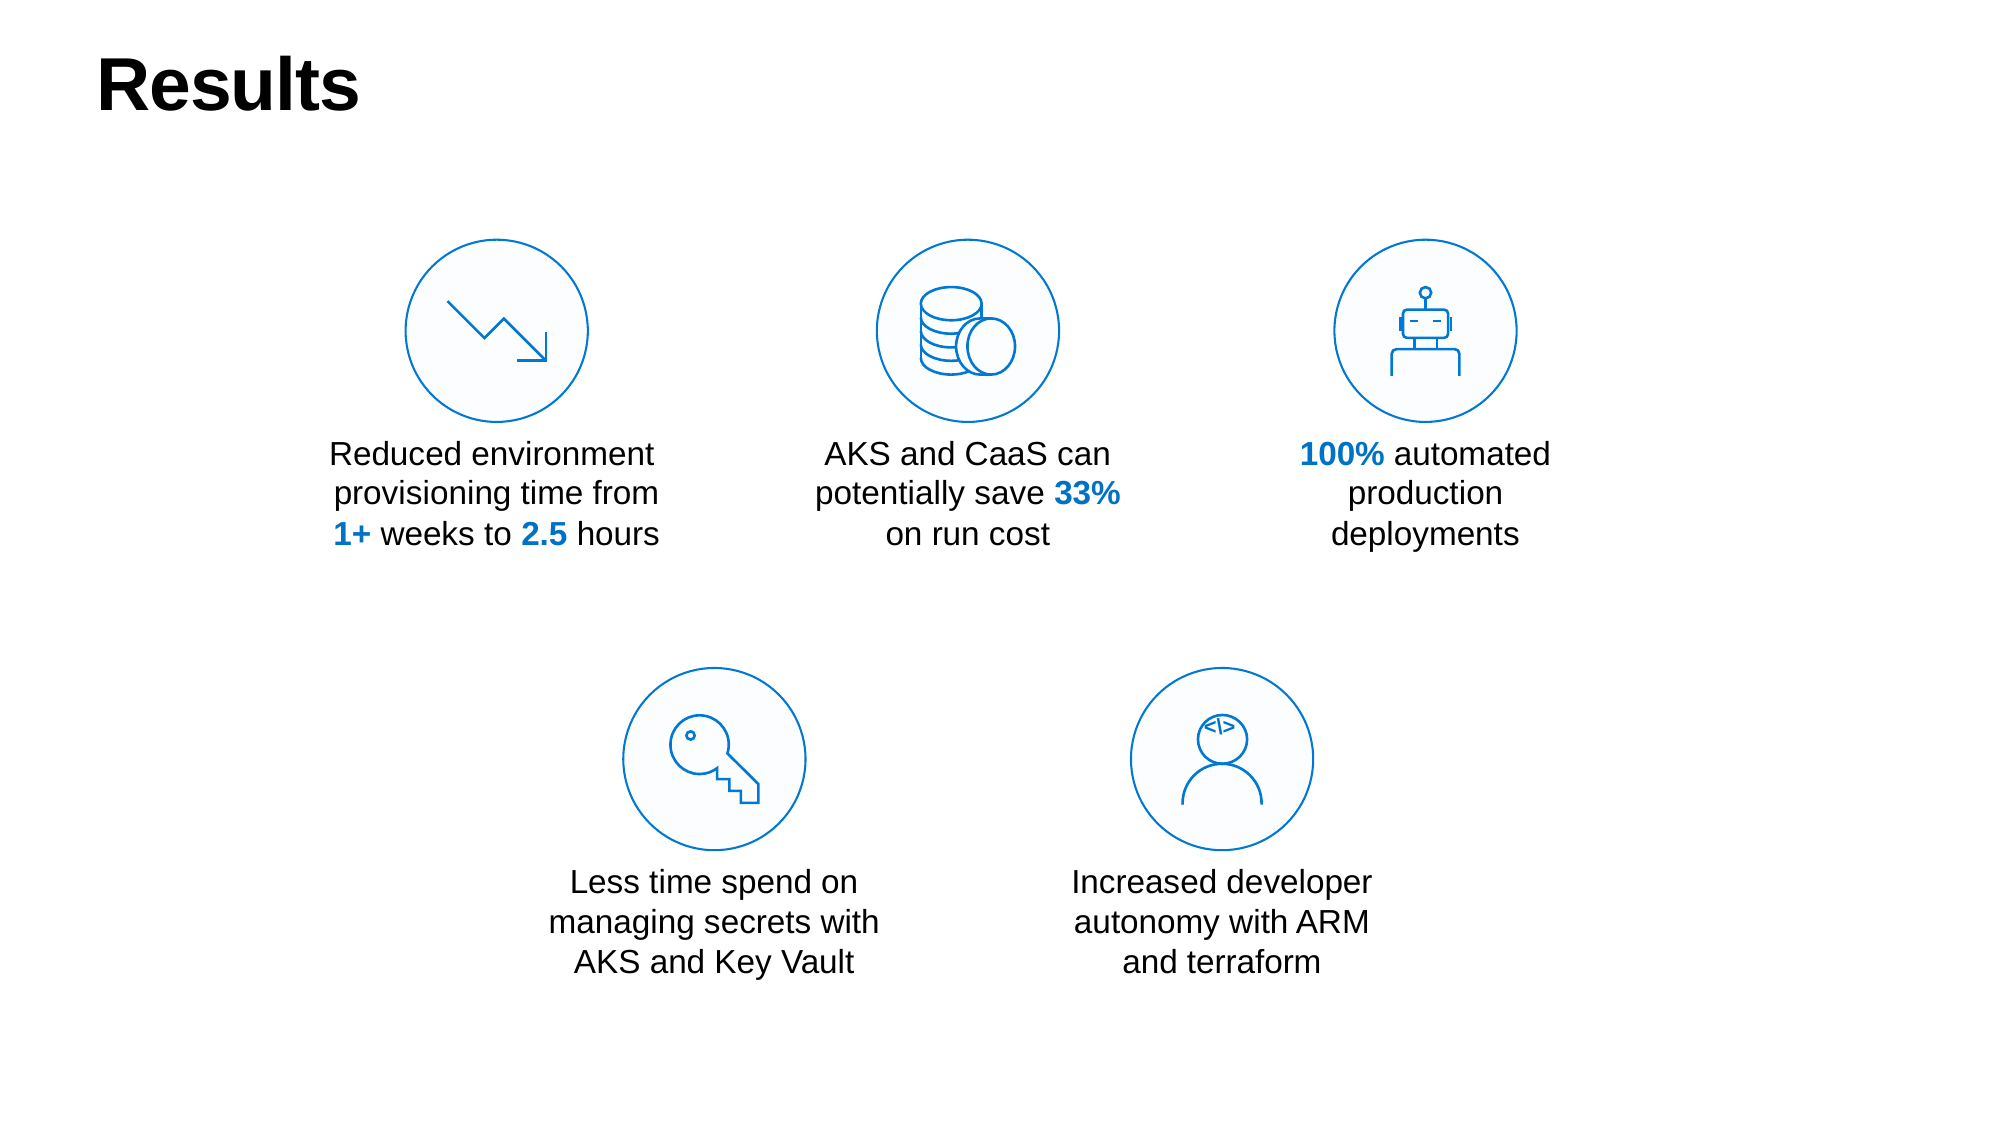

Results

Reduced environment  provisioning time from 1+ weeks to 2.5 hours

AKS and CaaS can potentially save 33% on run cost

100% automated production deployments

Less time spend on managing secrets with AKS and Key Vault

<\>

Increased developer autonomy with ARM and terraform